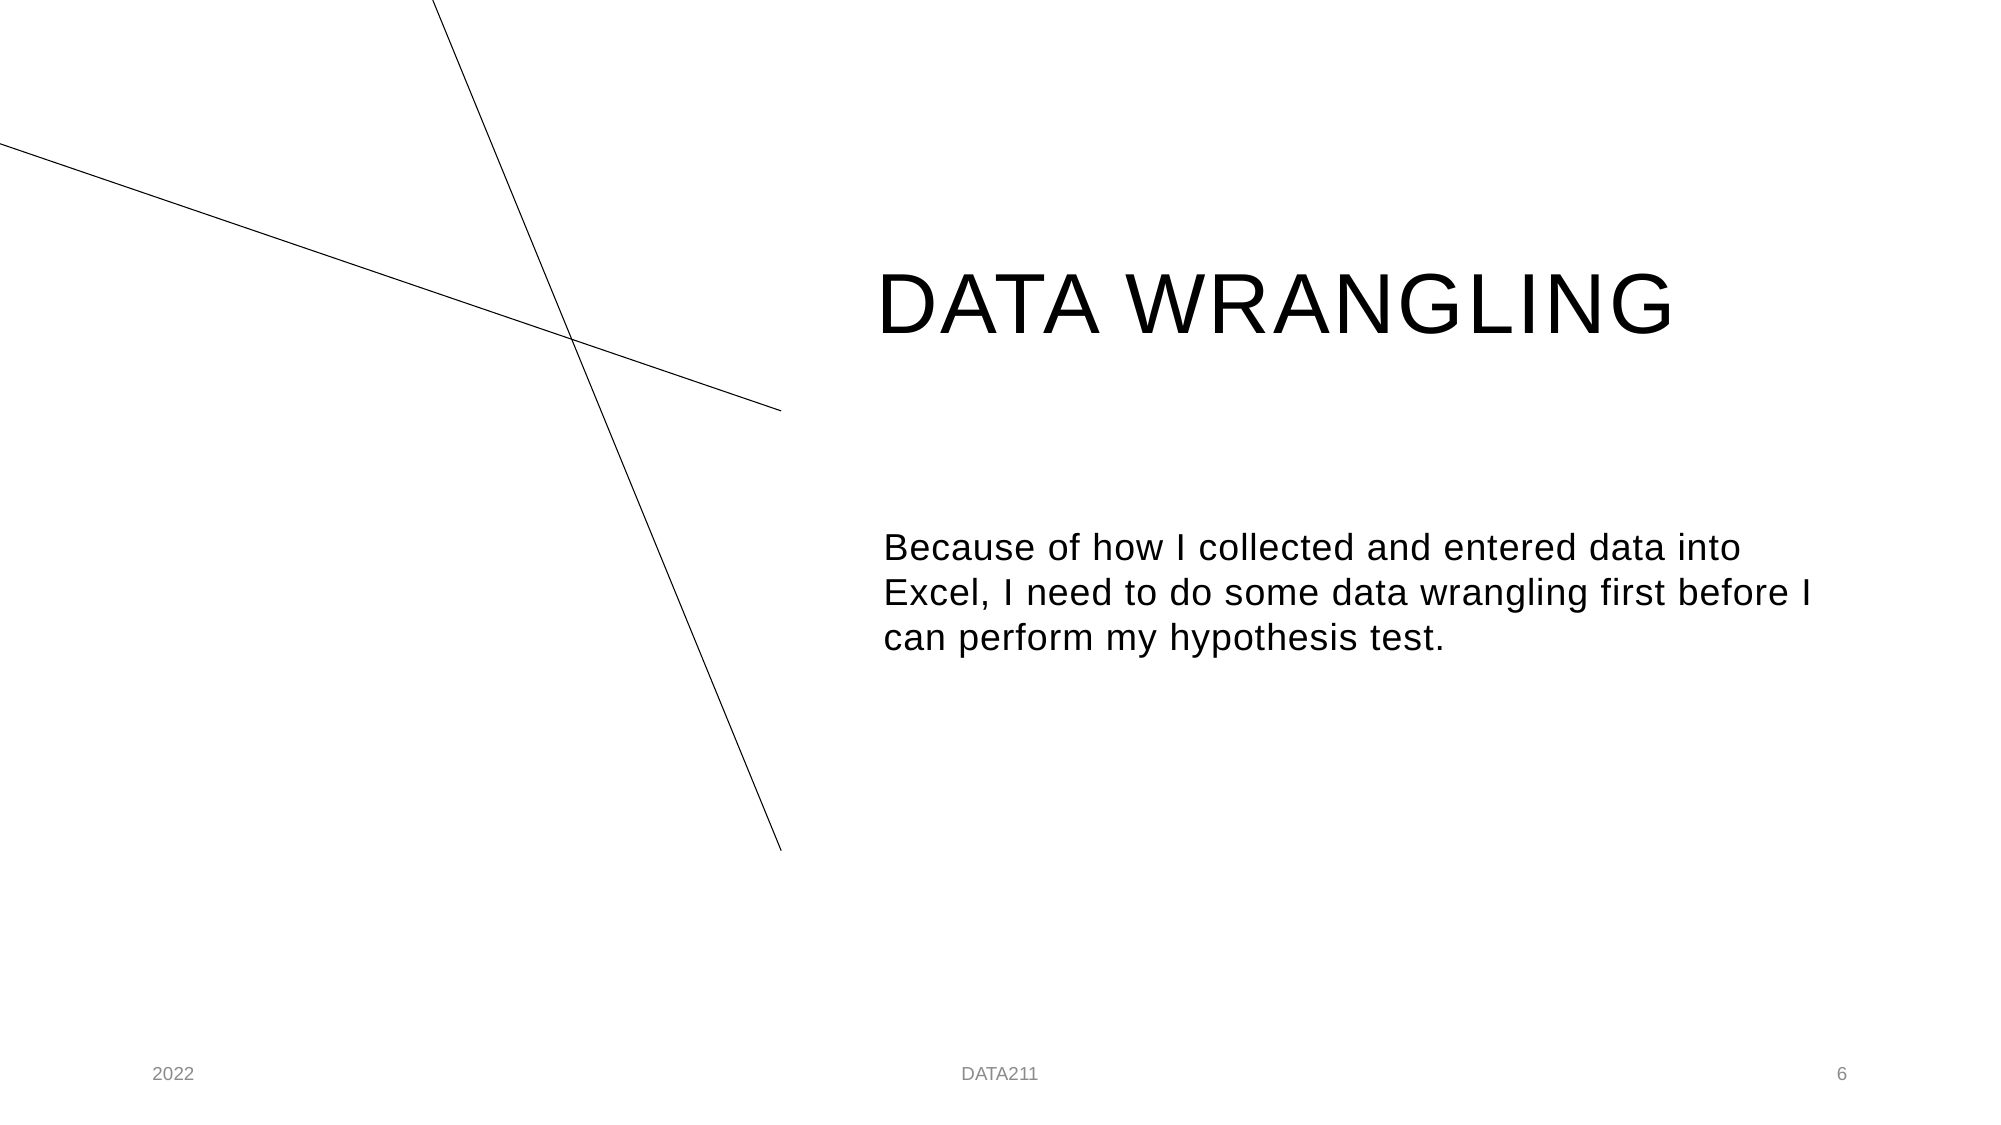

# DATA WRANGLING
Because of how I collected and entered data into Excel, I need to do some data wrangling first before I can perform my hypothesis test.
2022
DATA211
6